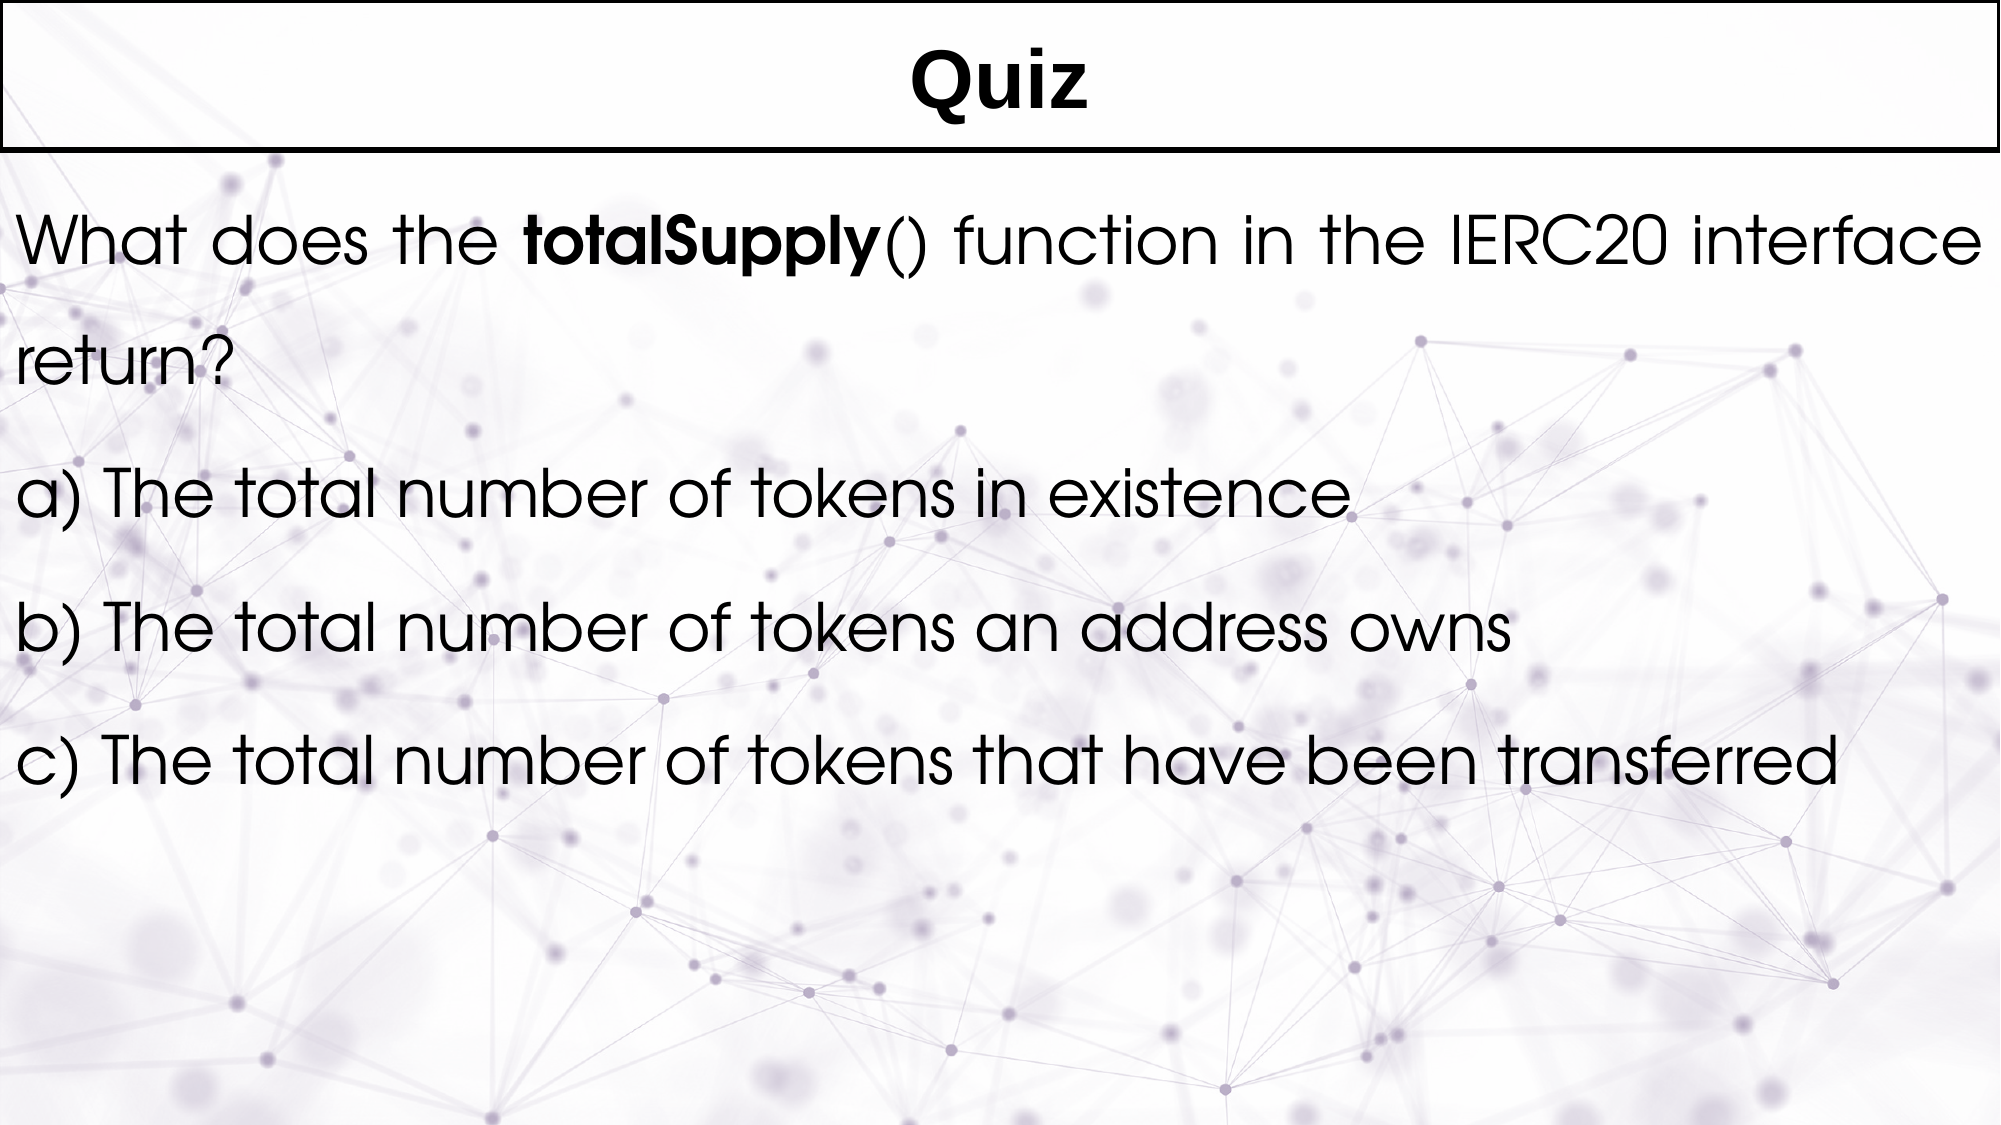

# Quiz
What does the totalSupply() function in the IERC20 interface return?
a) The total number of tokens in existence
b) The total number of tokens an address owns
c) The total number of tokens that have been transferred